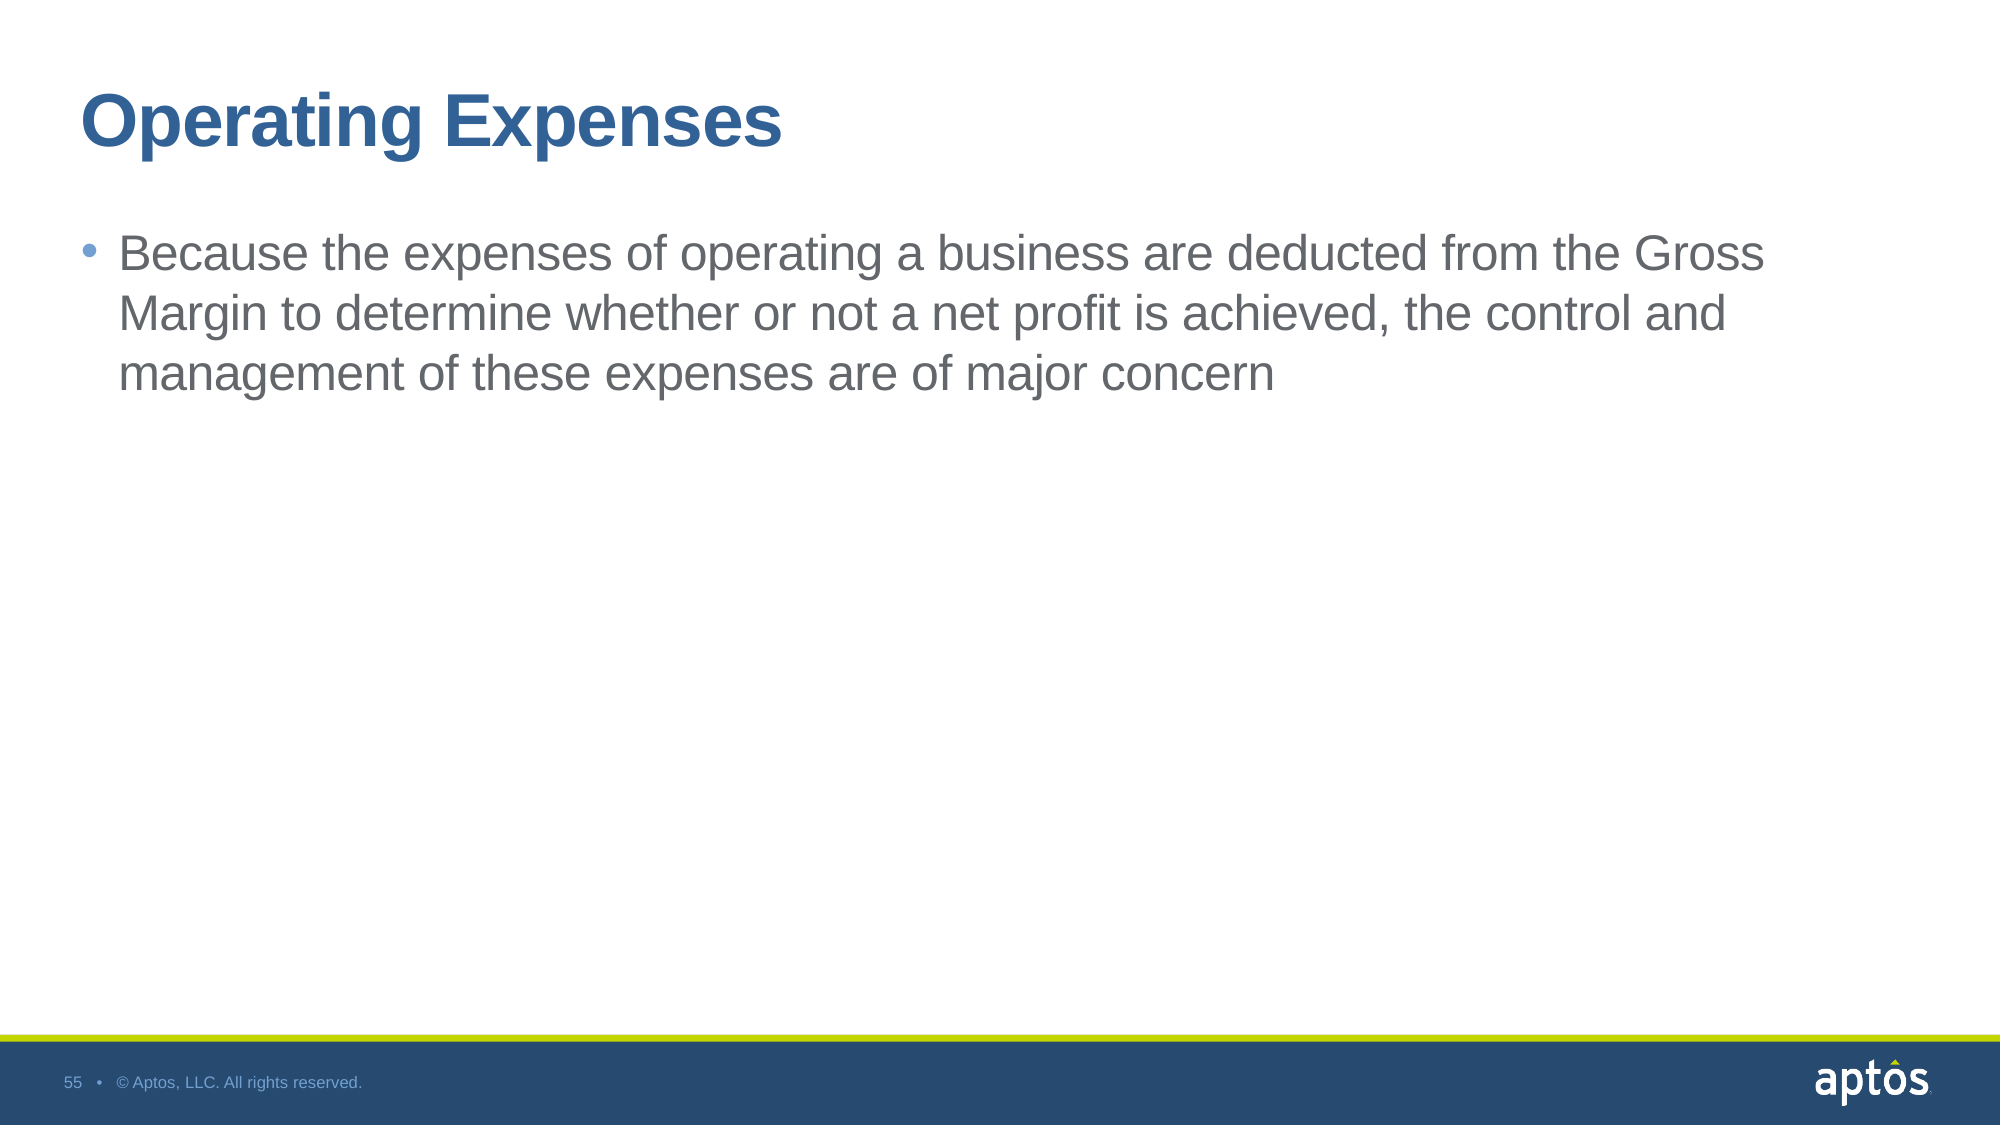

# Operating Expenses
Because the expenses of operating a business are deducted from the Gross Margin to determine whether or not a net profit is achieved, the control and management of these expenses are of major concern